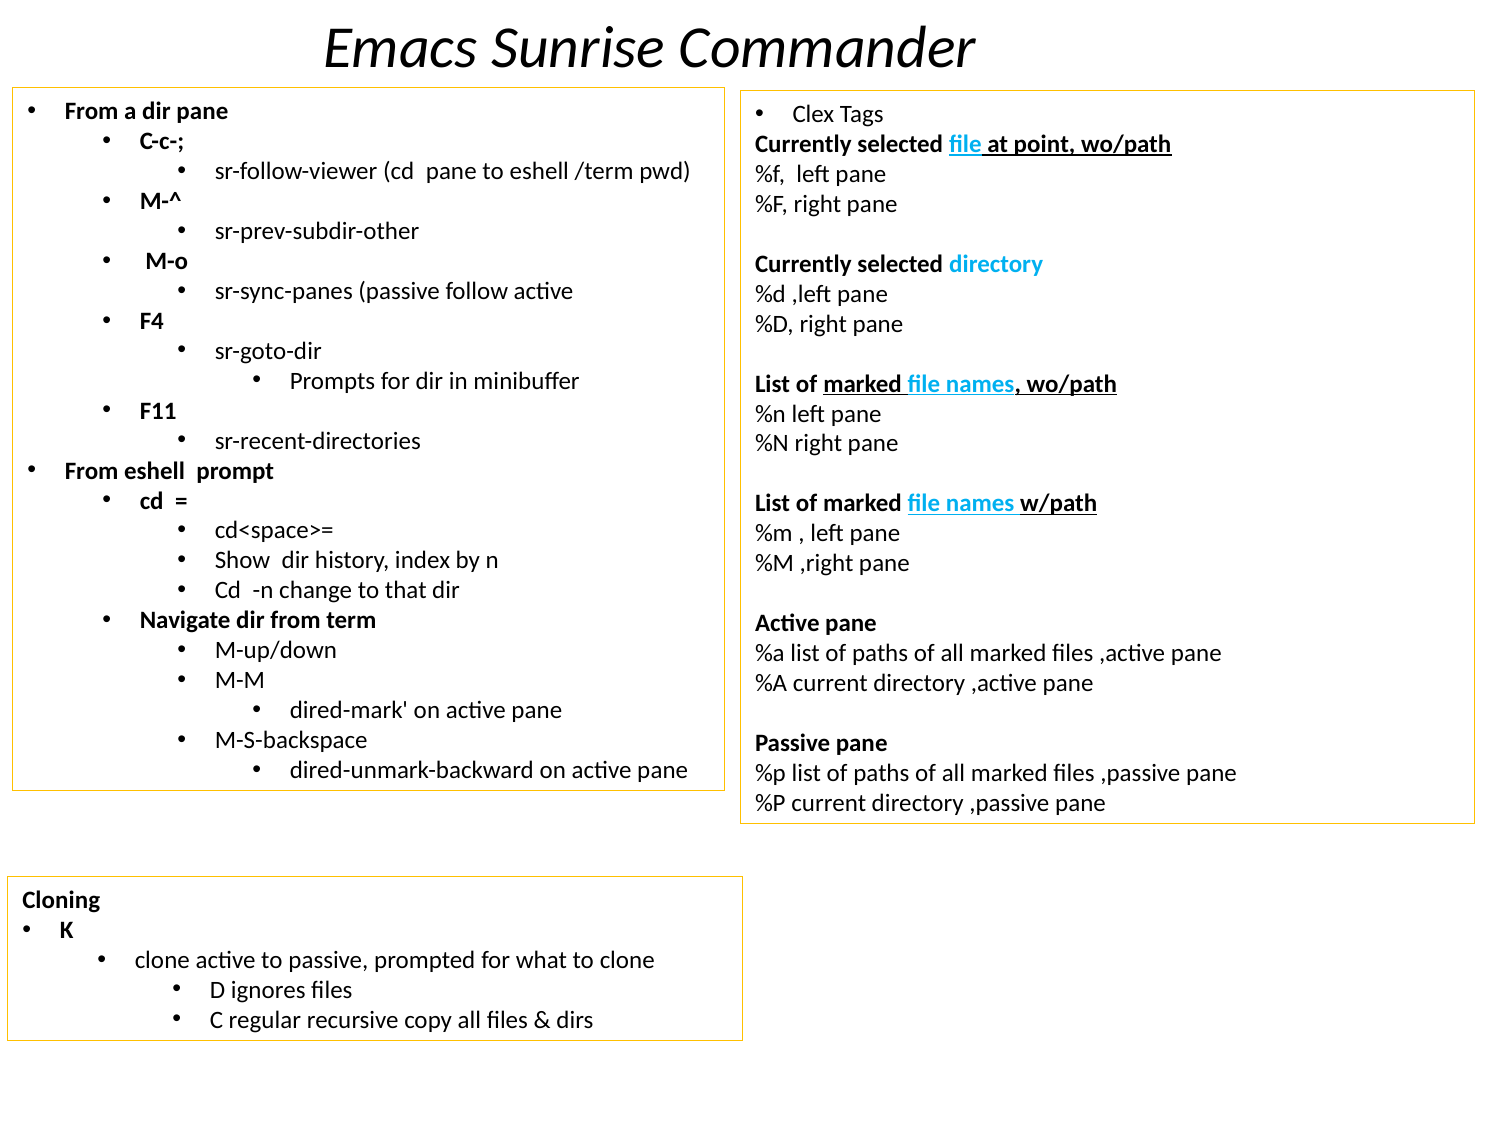

# Emacs Sunrise Commander

From a dir pane
C-c-;
sr-follow-viewer (cd  pane to eshell /term pwd)
M-^
sr-prev-subdir-other
 M-o
sr-sync-panes (passive follow active
F4
sr-goto-dir
Prompts for dir in minibuffer
F11
sr-recent-directories
From eshell  prompt
cd  =
cd<space>=
Show  dir history, index by n
Cd  -n change to that dir
Navigate dir from term
M-up/down
M-M
dired-mark' on active pane
M-S-backspace
dired-unmark-backward on active pane
Clex Tags
Currently selected file at point, wo/path
%f,  left pane
%F, right pane
Currently selected directory
%d ,left pane
%D, right pane

List of marked file names, wo/path
%n left pane
%N right pane

List of marked file names w/path
%m , left pane
%M ,right pane

Active pane
%a list of paths of all marked files ,active pane
%A current directory ,active pane

Passive pane
%p list of paths of all marked files ,passive pane
%P current directory ,passive pane
Cloning
K
clone active to passive, prompted for what to clone
D ignores files
C regular recursive copy all files & dirs